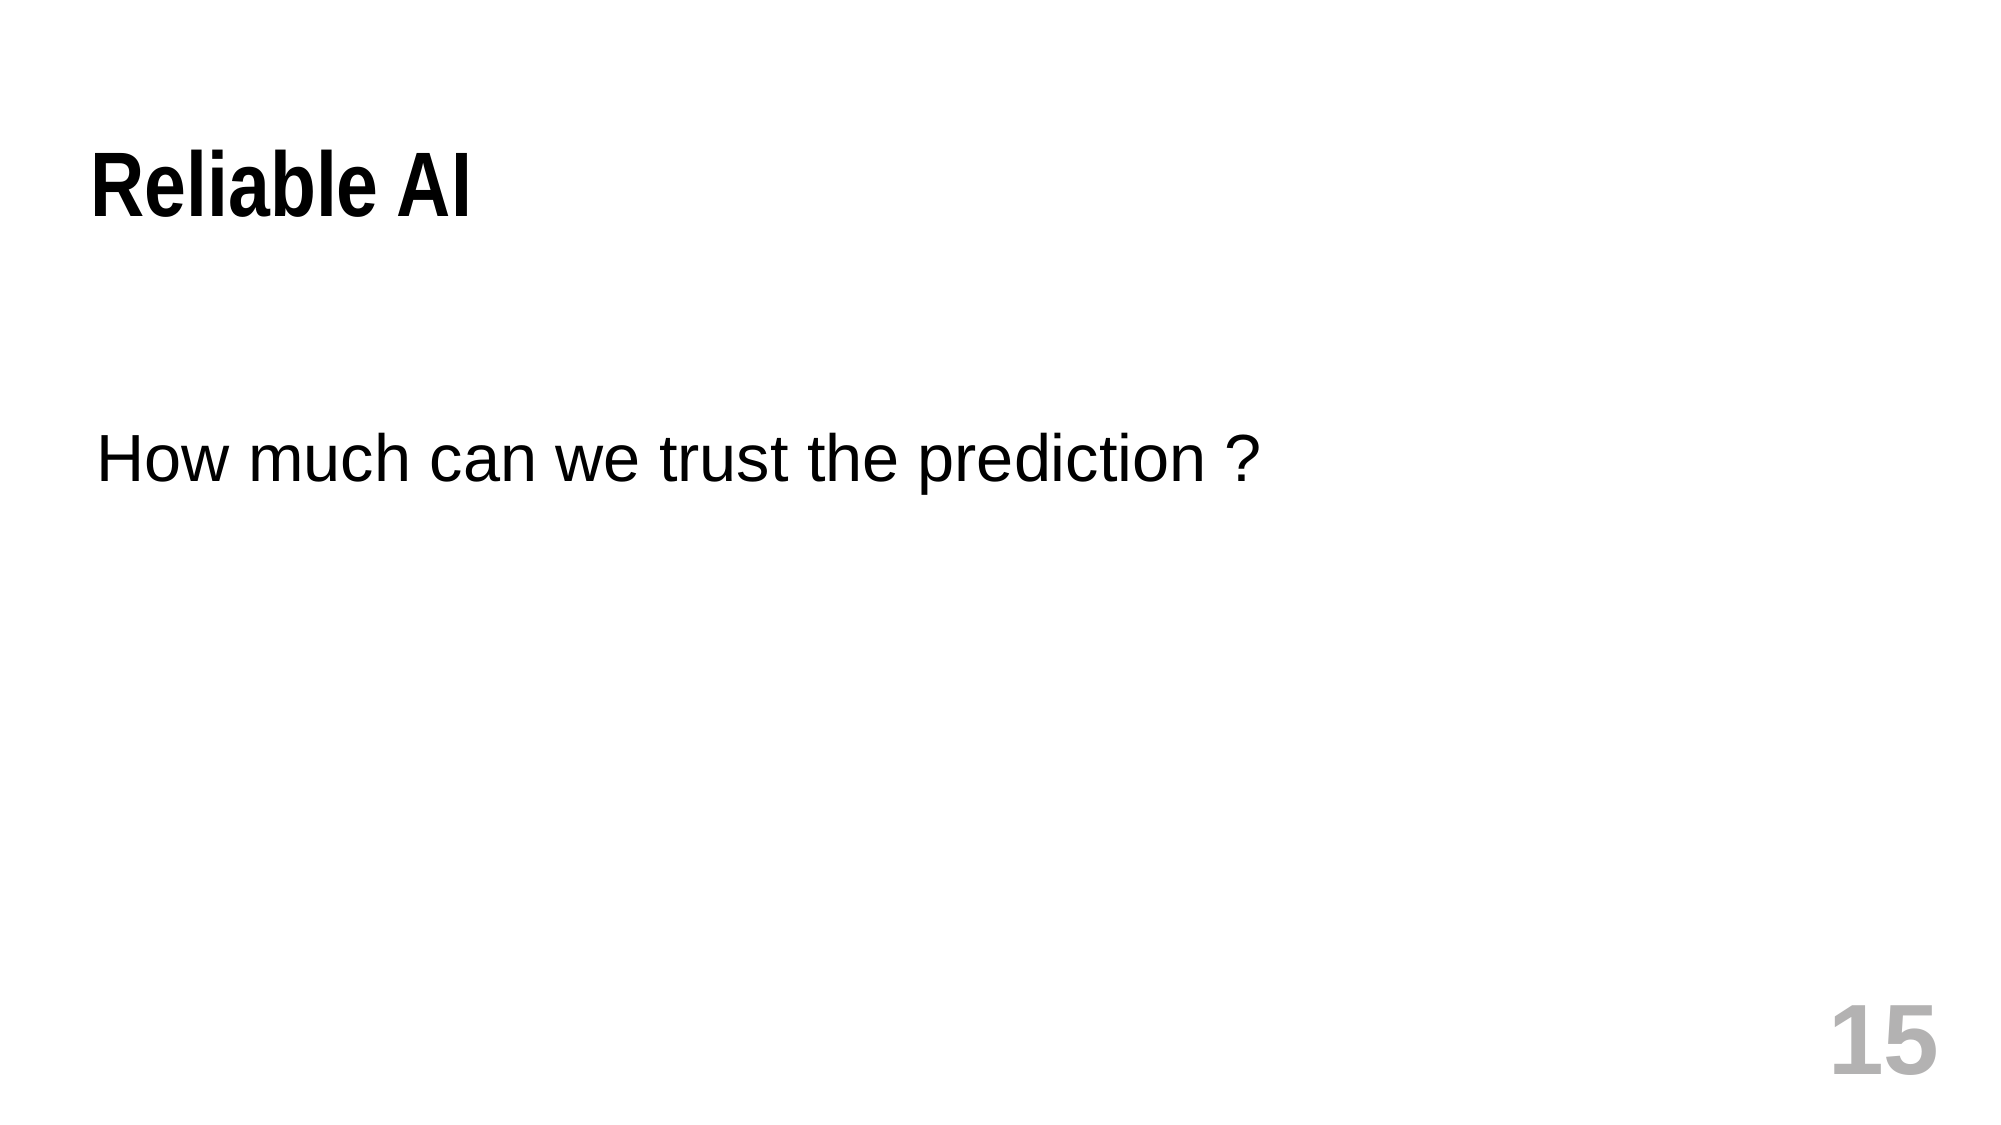

# Reliable AI
How much can we trust the prediction ?
15